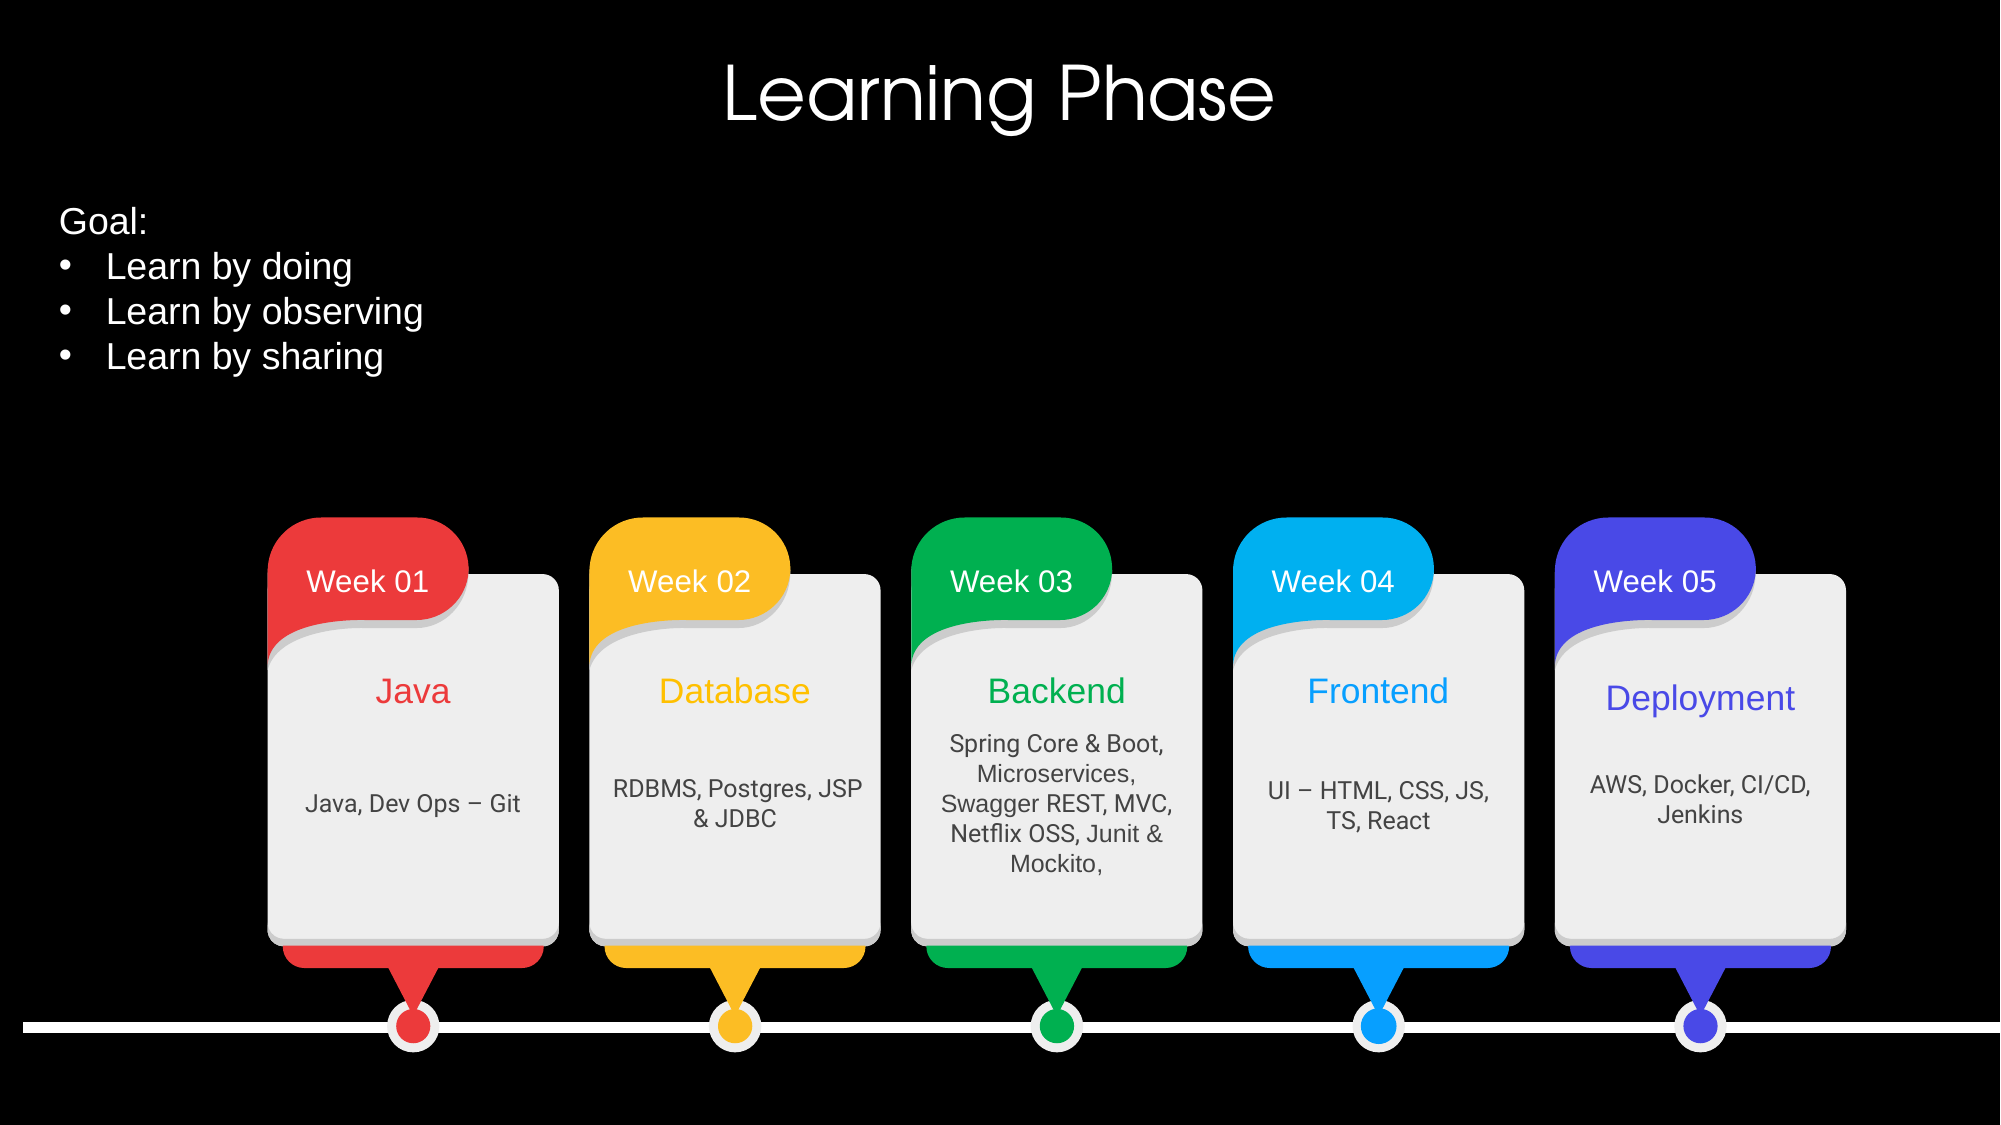

Learning Phase
Goal:
Learn by doing
Learn by observing
Learn by sharing
Week 01

Java
 Java, Dev Ops – Git

Week 02

Database
 RDBMS, Postgres, JSP & JDBC

Week 03

Backend
Spring Core & Boot,
Microservices, Swagger REST, MVC, Netflix OSS, Junit & Mockito,

Week 04

Frontend
UI – HTML, CSS, JS, TS, React

Week 05

Deployment
AWS, Docker, CI/CD, Jenkins